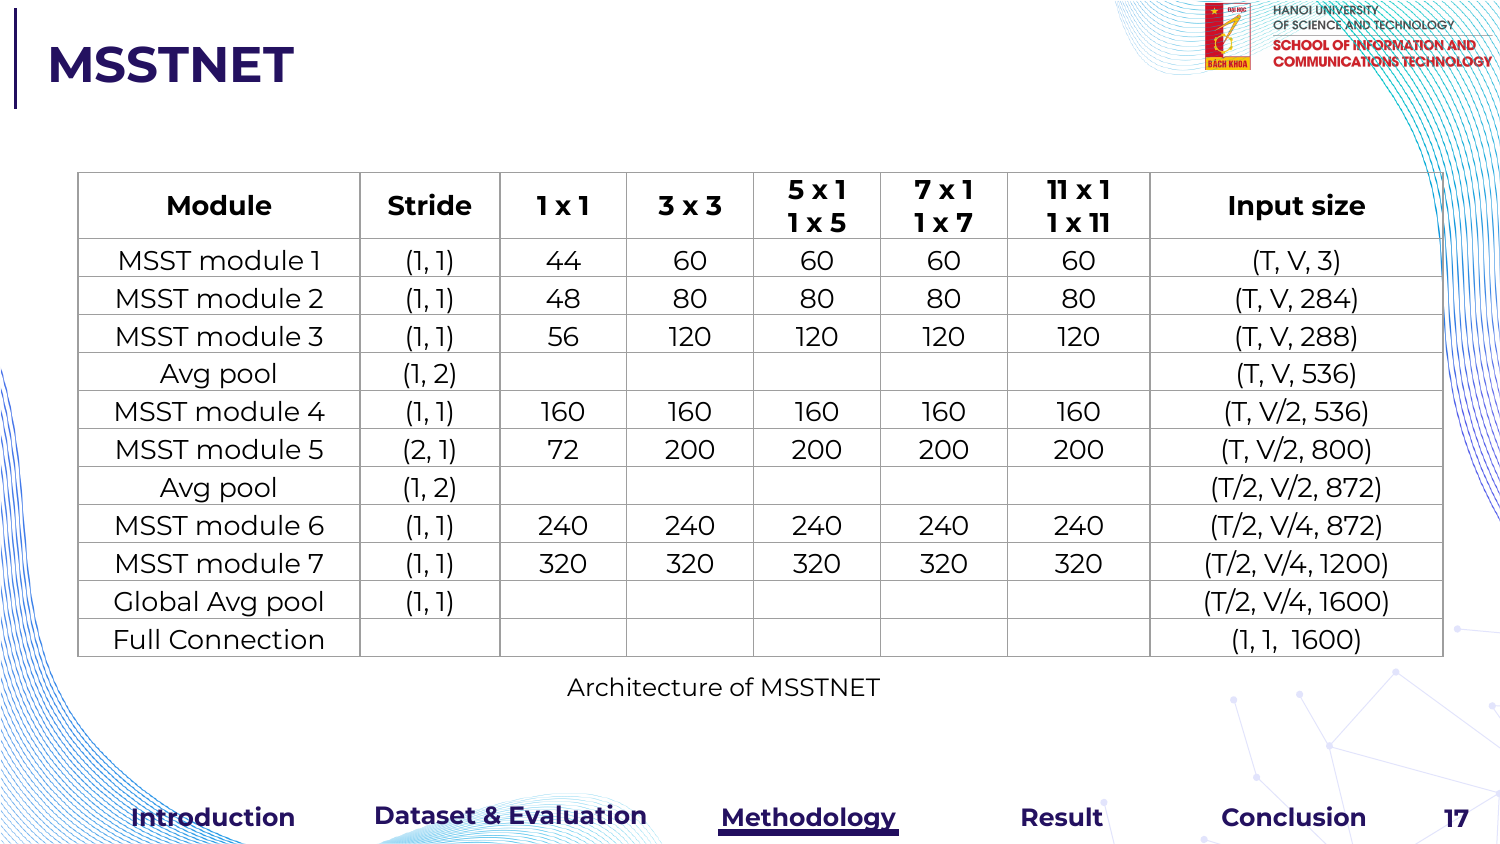

# MSSTNET
| Module | Stride | 1 x 1 | 3 x 3 | 5 x 1 1 x 5 | 7 x 1 1 x 7 | 11 x 1 1 x 11 | Input size |
| --- | --- | --- | --- | --- | --- | --- | --- |
| MSST module 1 | (1, 1) | 44 | 60 | 60 | 60 | 60 | (T, V, 3) |
| MSST module 2 | (1, 1) | 48 | 80 | 80 | 80 | 80 | (T, V, 284) |
| MSST module 3 | (1, 1) | 56 | 120 | 120 | 120 | 120 | (T, V, 288) |
| Avg pool | (1, 2) |  |  |  |  |  | (T, V, 536) |
| MSST module 4 | (1, 1) | 160 | 160 | 160 | 160 | 160 | (T, V/2, 536) |
| MSST module 5 | (2, 1) | 72 | 200 | 200 | 200 | 200 | (T, V/2, 800) |
| Avg pool | (1, 2) |  |  |  |  |  | (T/2, V/2, 872) |
| MSST module 6 | (1, 1) | 240 | 240 | 240 | 240 | 240 | (T/2, V/4, 872) |
| MSST module 7 | (1, 1) | 320 | 320 | 320 | 320 | 320 | (T/2, V/4, 1200) |
| Global Avg pool | (1, 1) |  |  |  |  |  | (T/2, V/4, 1600) |
| Full Connection |  |  |  |  |  |  | (1, 1, 1600) |
Architecture of MSSTNET
Dataset & Evaluation
Introduction
Methodology
Result
Conclusion
17